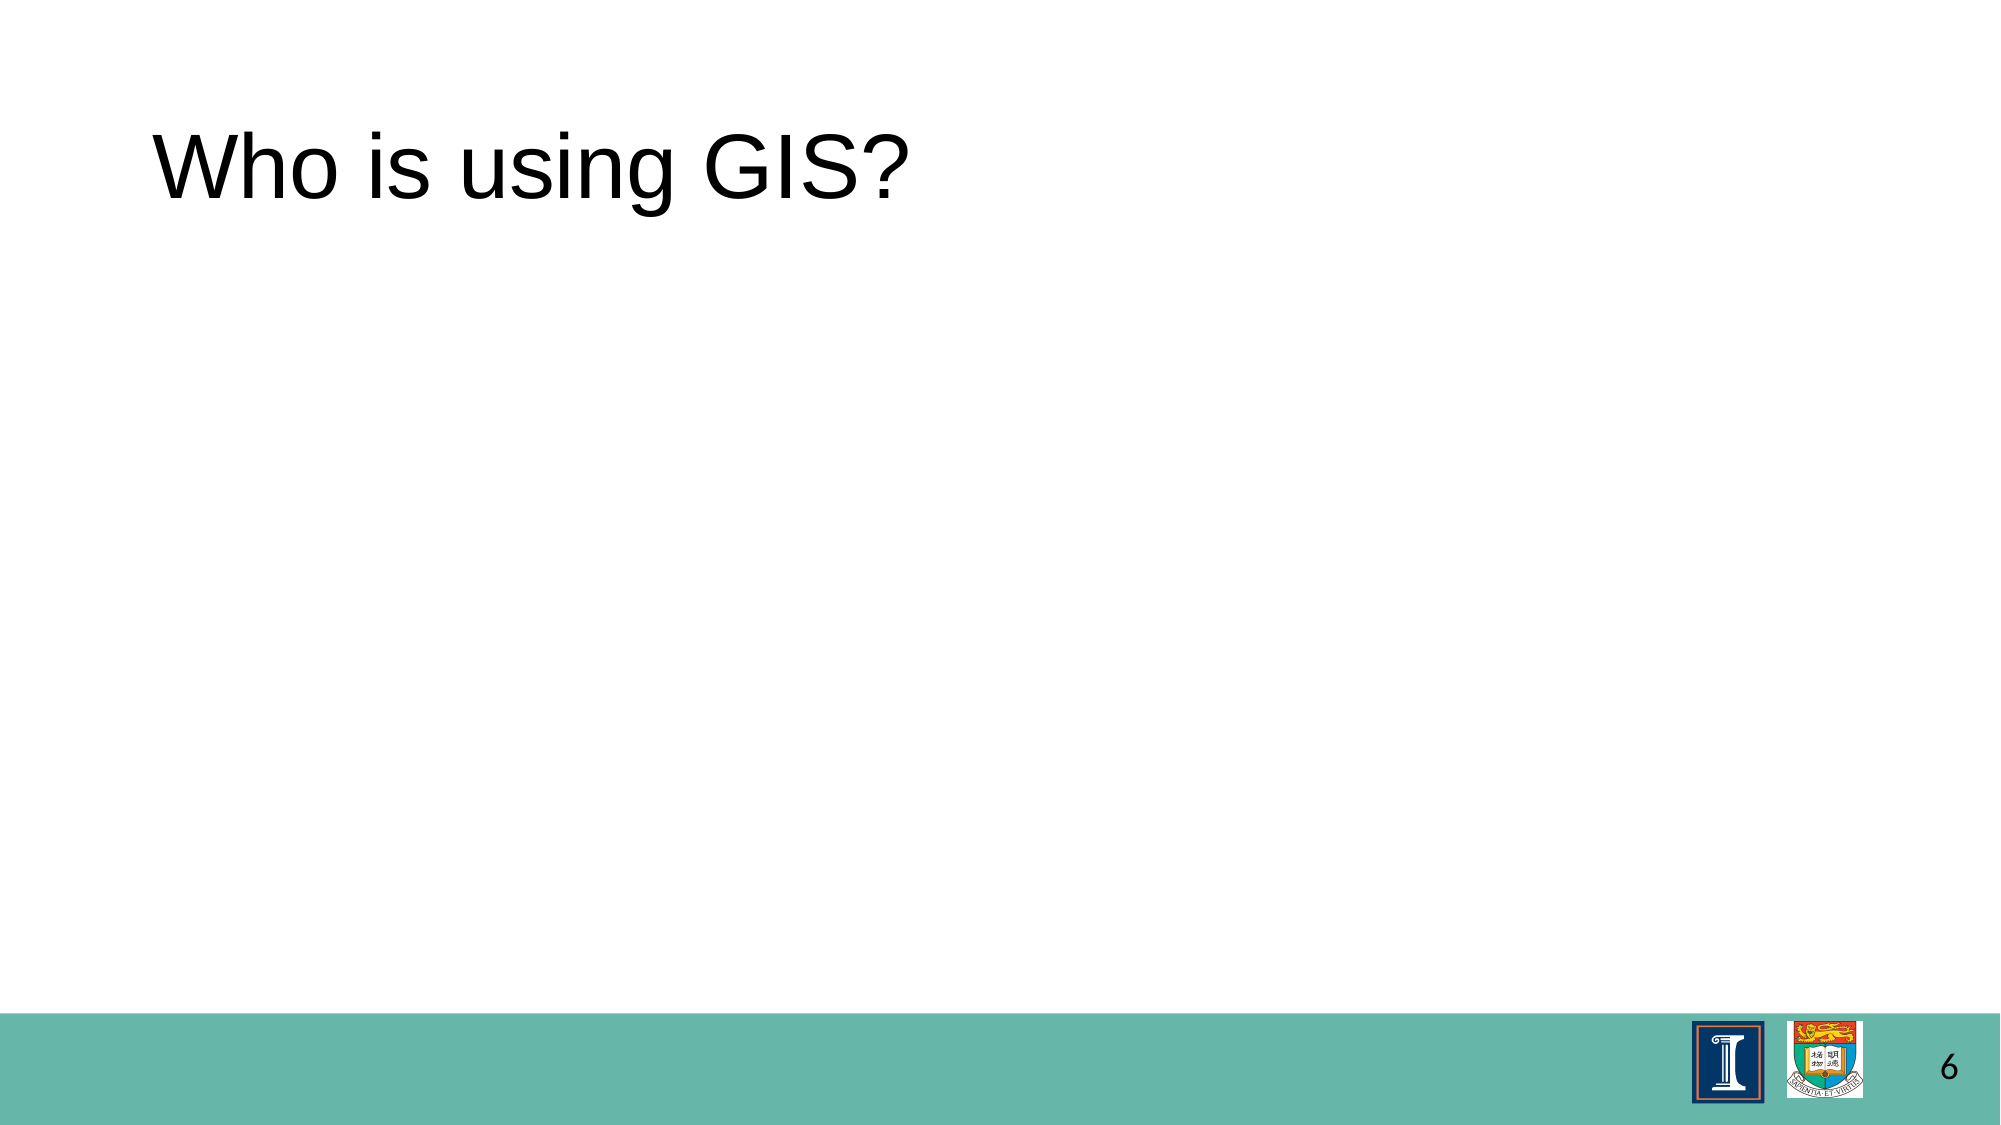

# Who is using GIS?
Social Sciences
Political Science
Social Work
Sciences
Biology
Engineering
Humanities
History
Journalism
Business and Economics
Education
Public administration
Urban planning
Literature
Criminology
Library and information science
Medicine
Atmospheric Sciences
Agriculture
Environmental Sciences
Geology
Archaeology
Anthropology
6